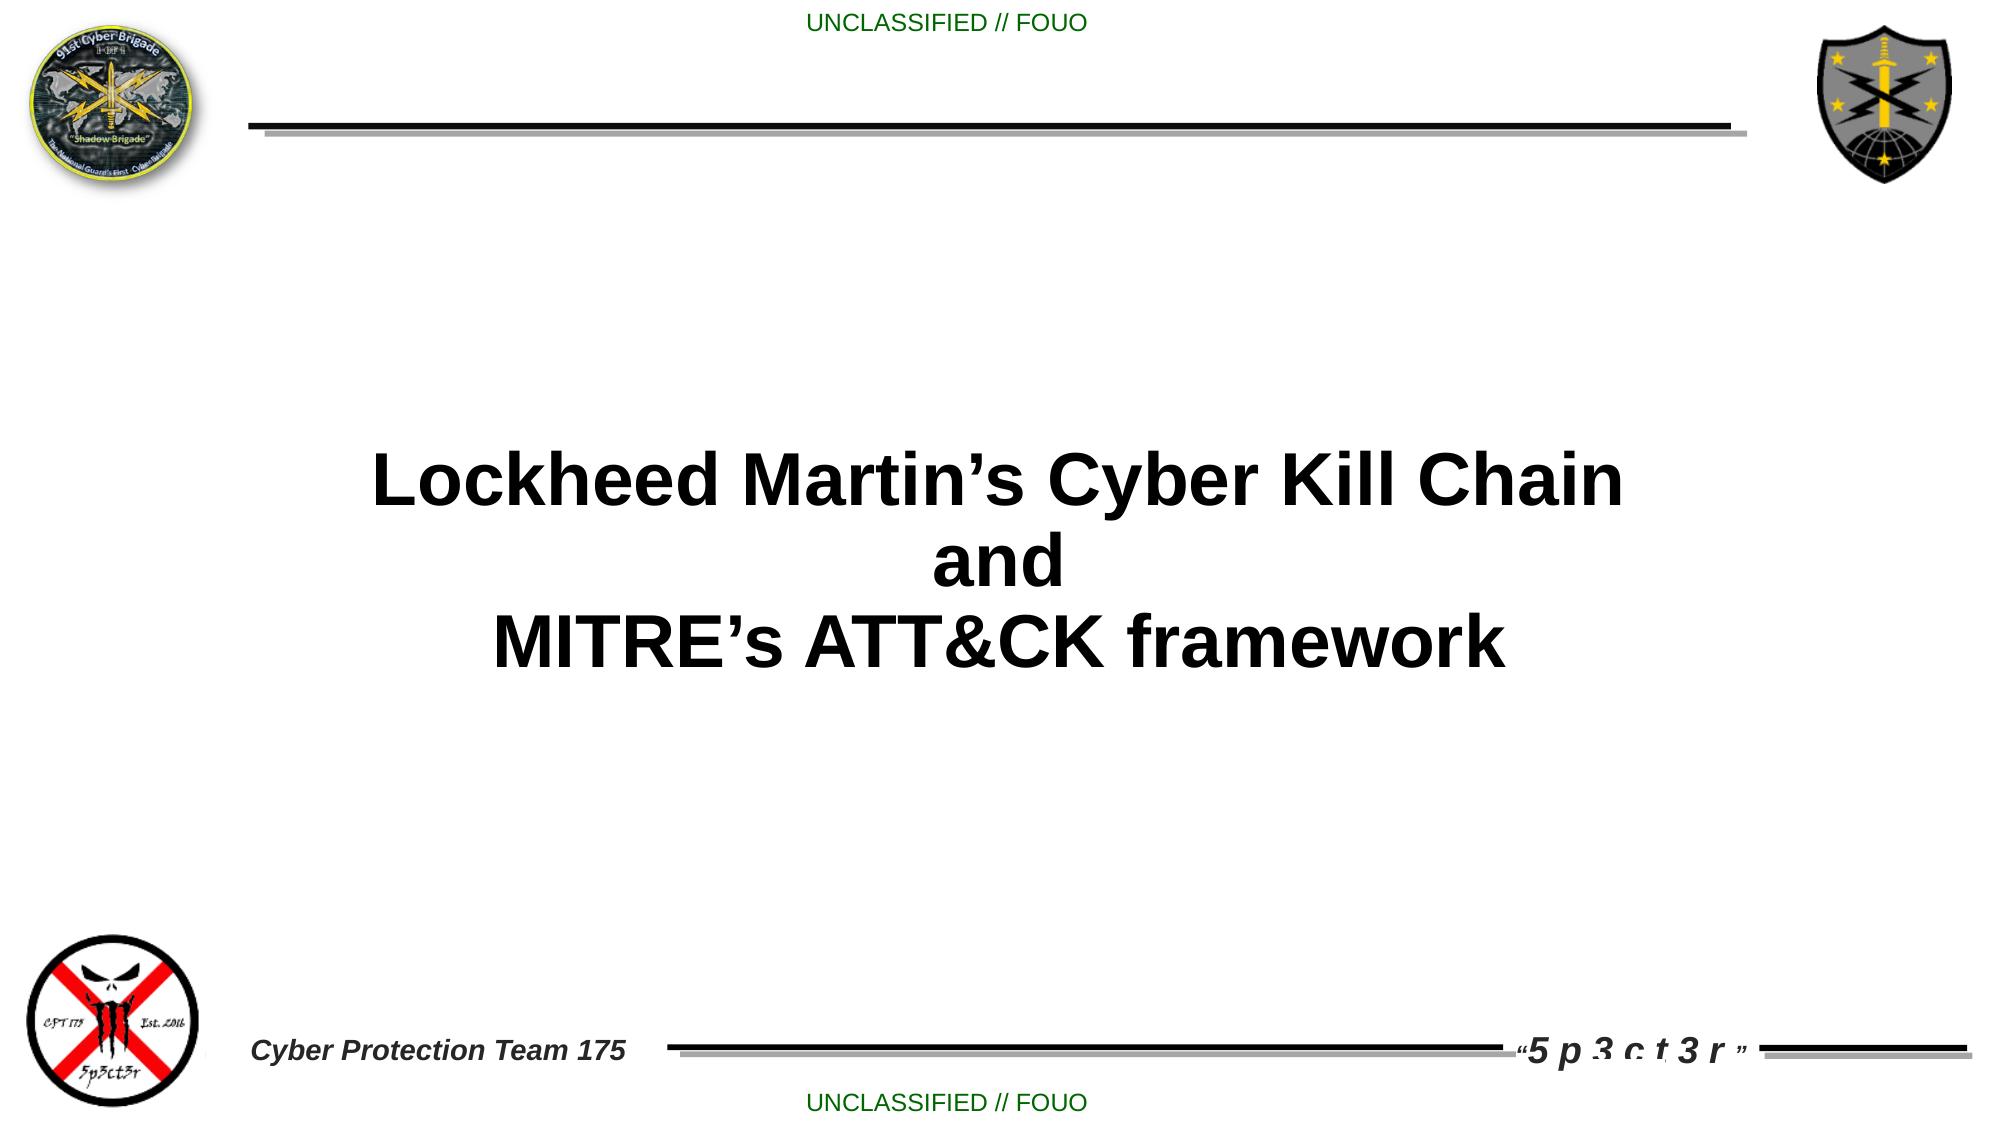

Lockheed Martin’s Cyber Kill Chain
and
MITRE’s ATT&CK framework